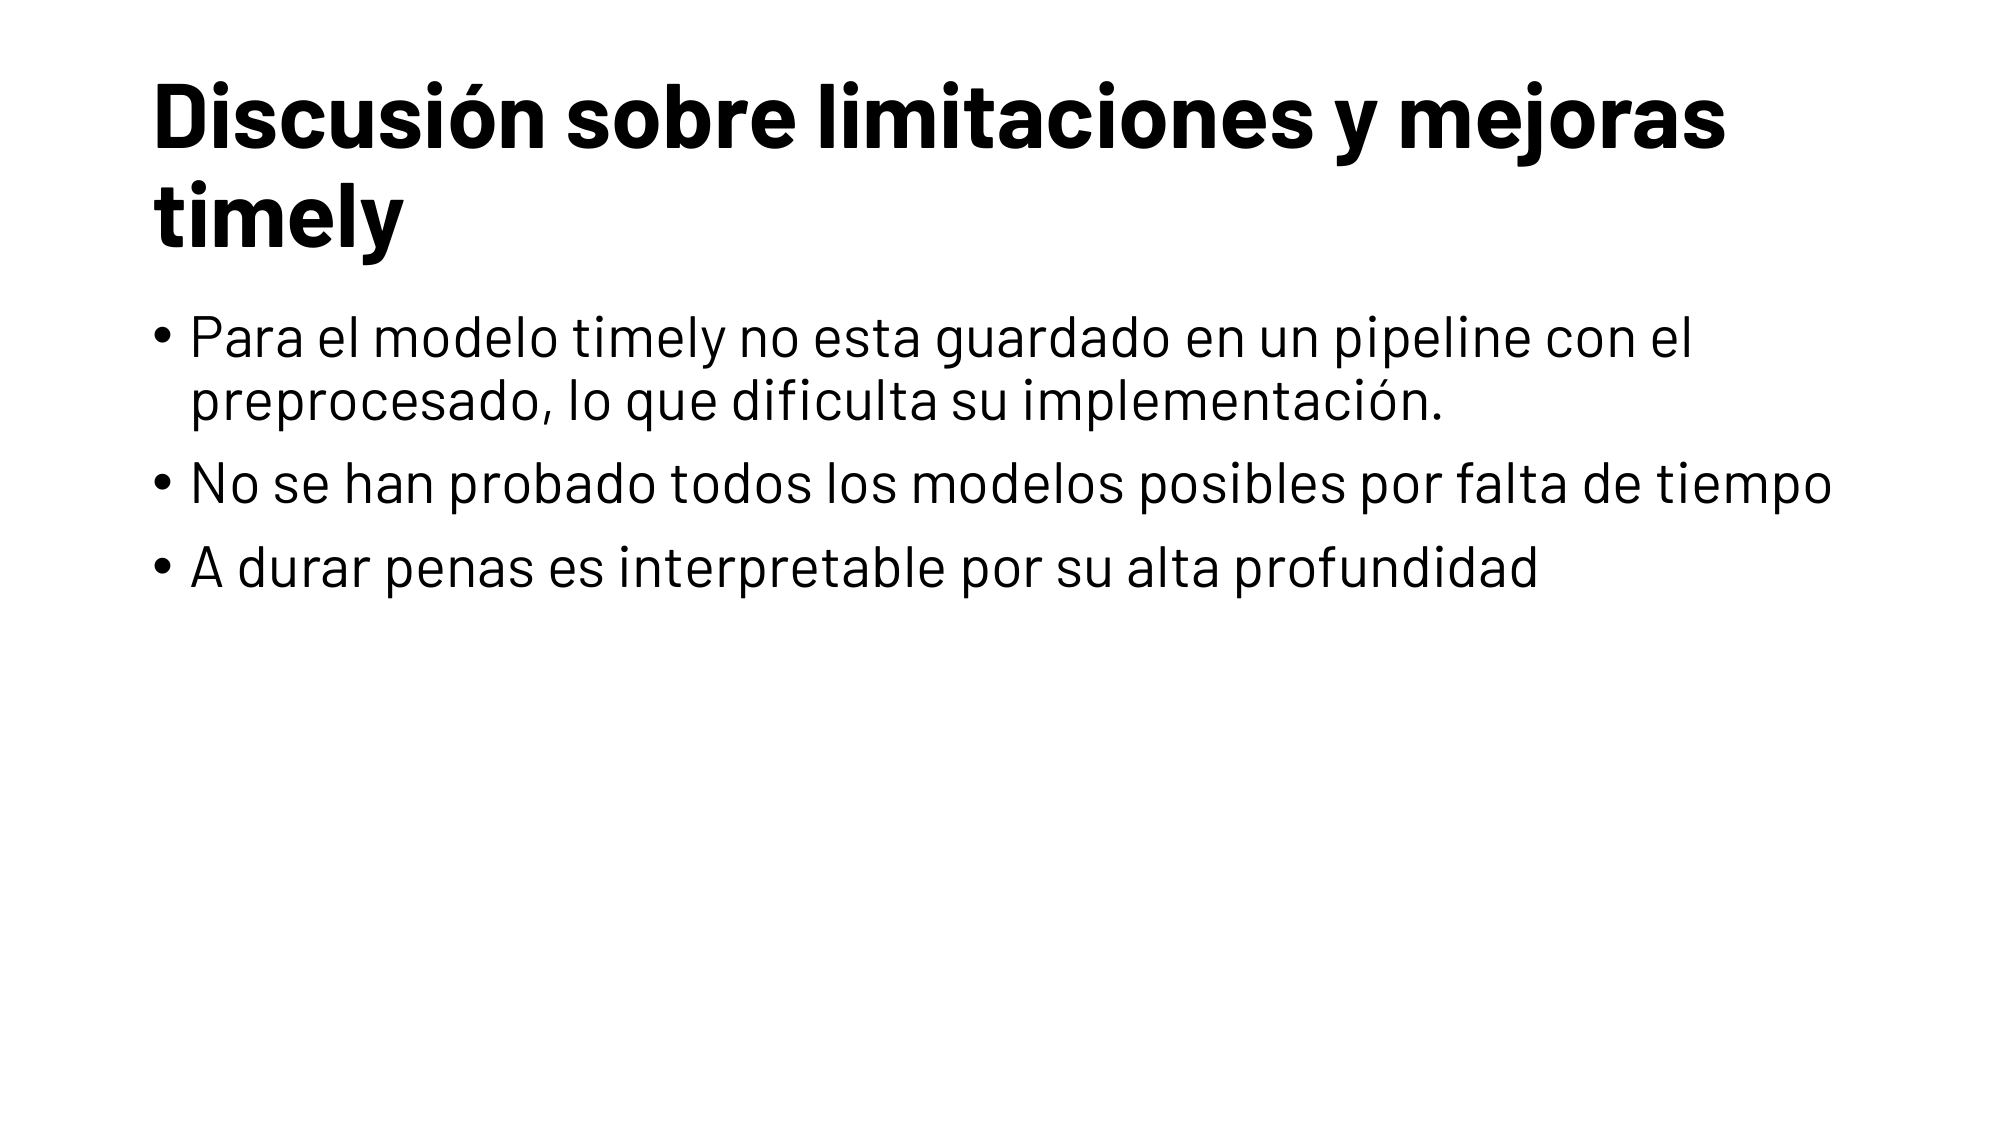

# Discusión sobre limitaciones y mejoras timely
Para el modelo timely no esta guardado en un pipeline con el preprocesado, lo que dificulta su implementación.
No se han probado todos los modelos posibles por falta de tiempo
A durar penas es interpretable por su alta profundidad